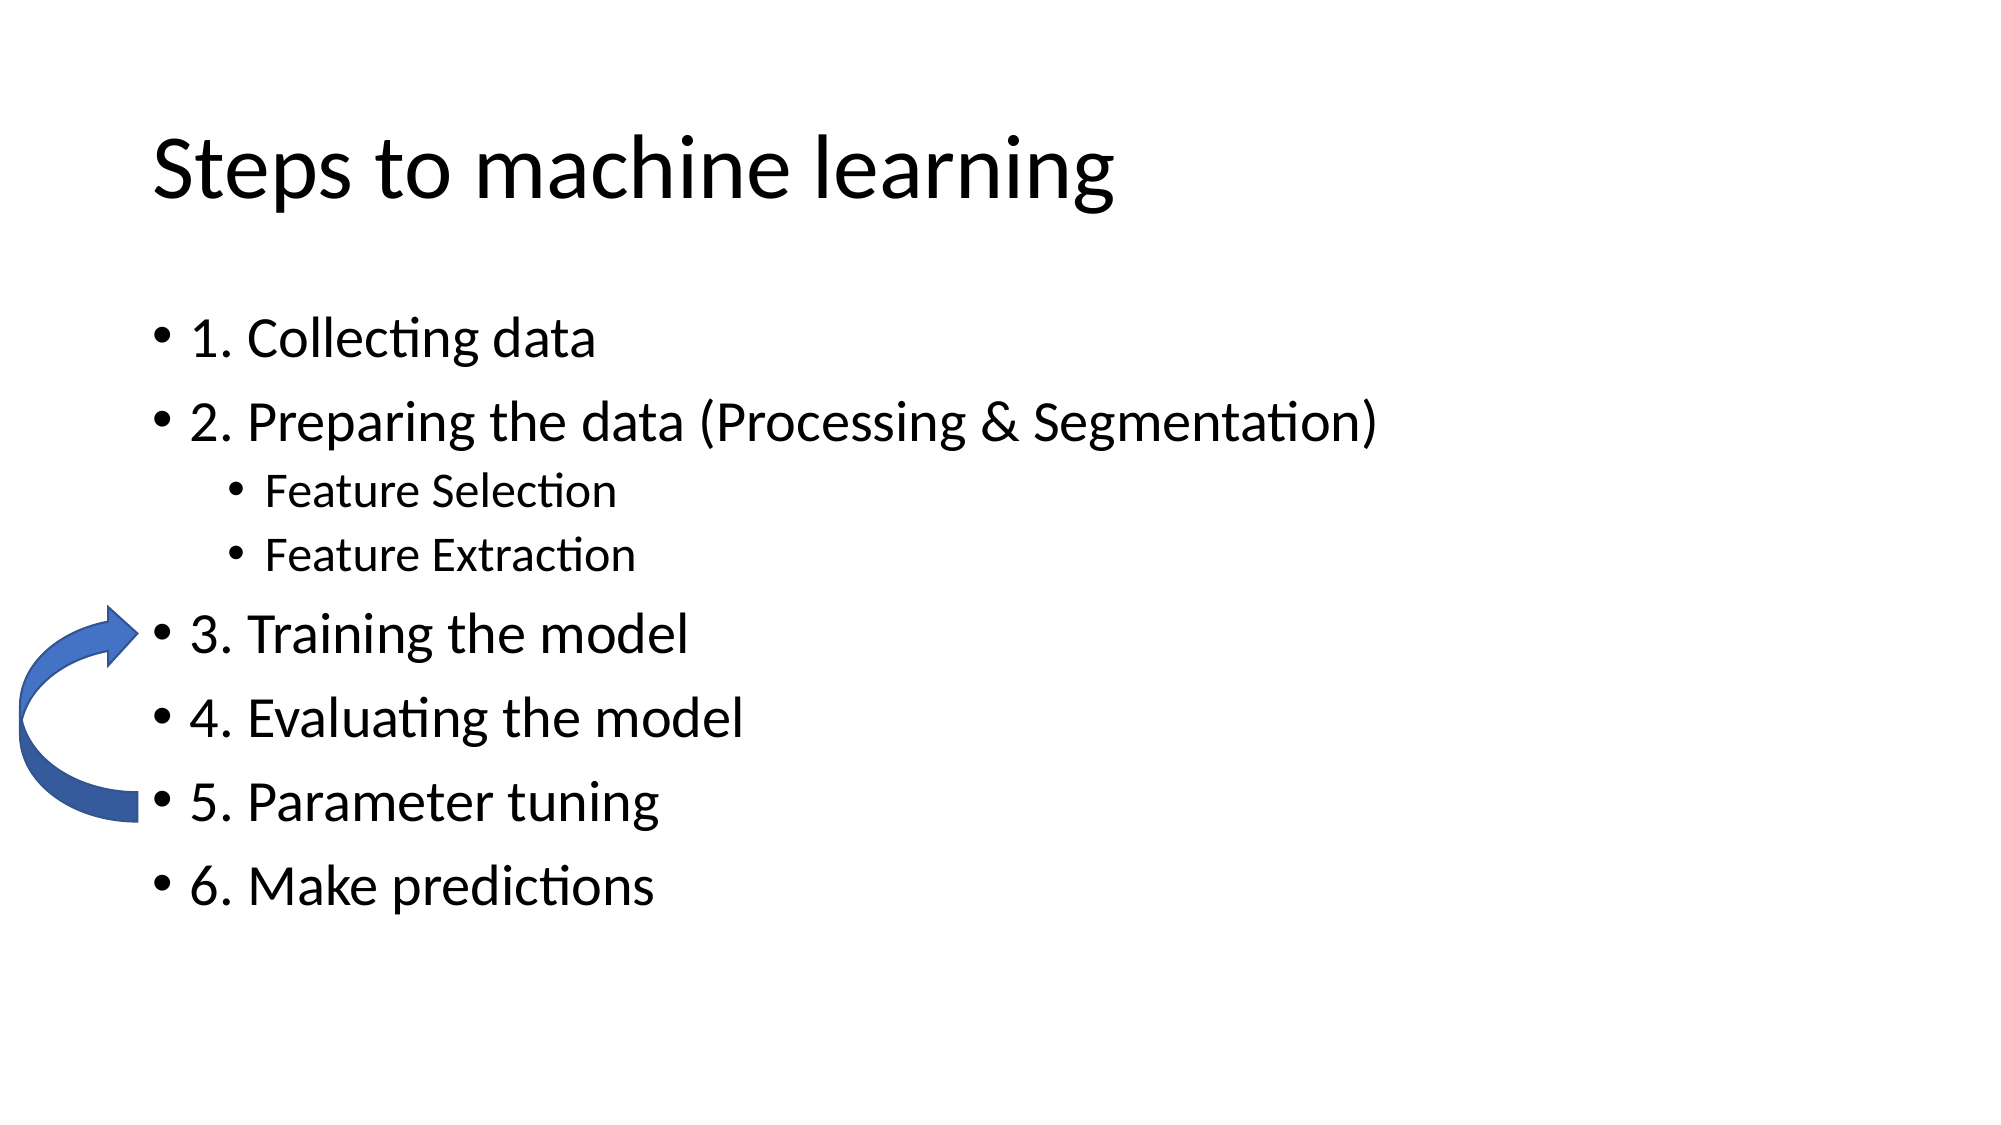

# Steps to machine learning
1. Collecting data
2. Preparing the data (Processing & Segmentation)
Feature Selection
Feature Extraction
3. Training the model
4. Evaluating the model
5. Parameter tuning
6. Make predictions